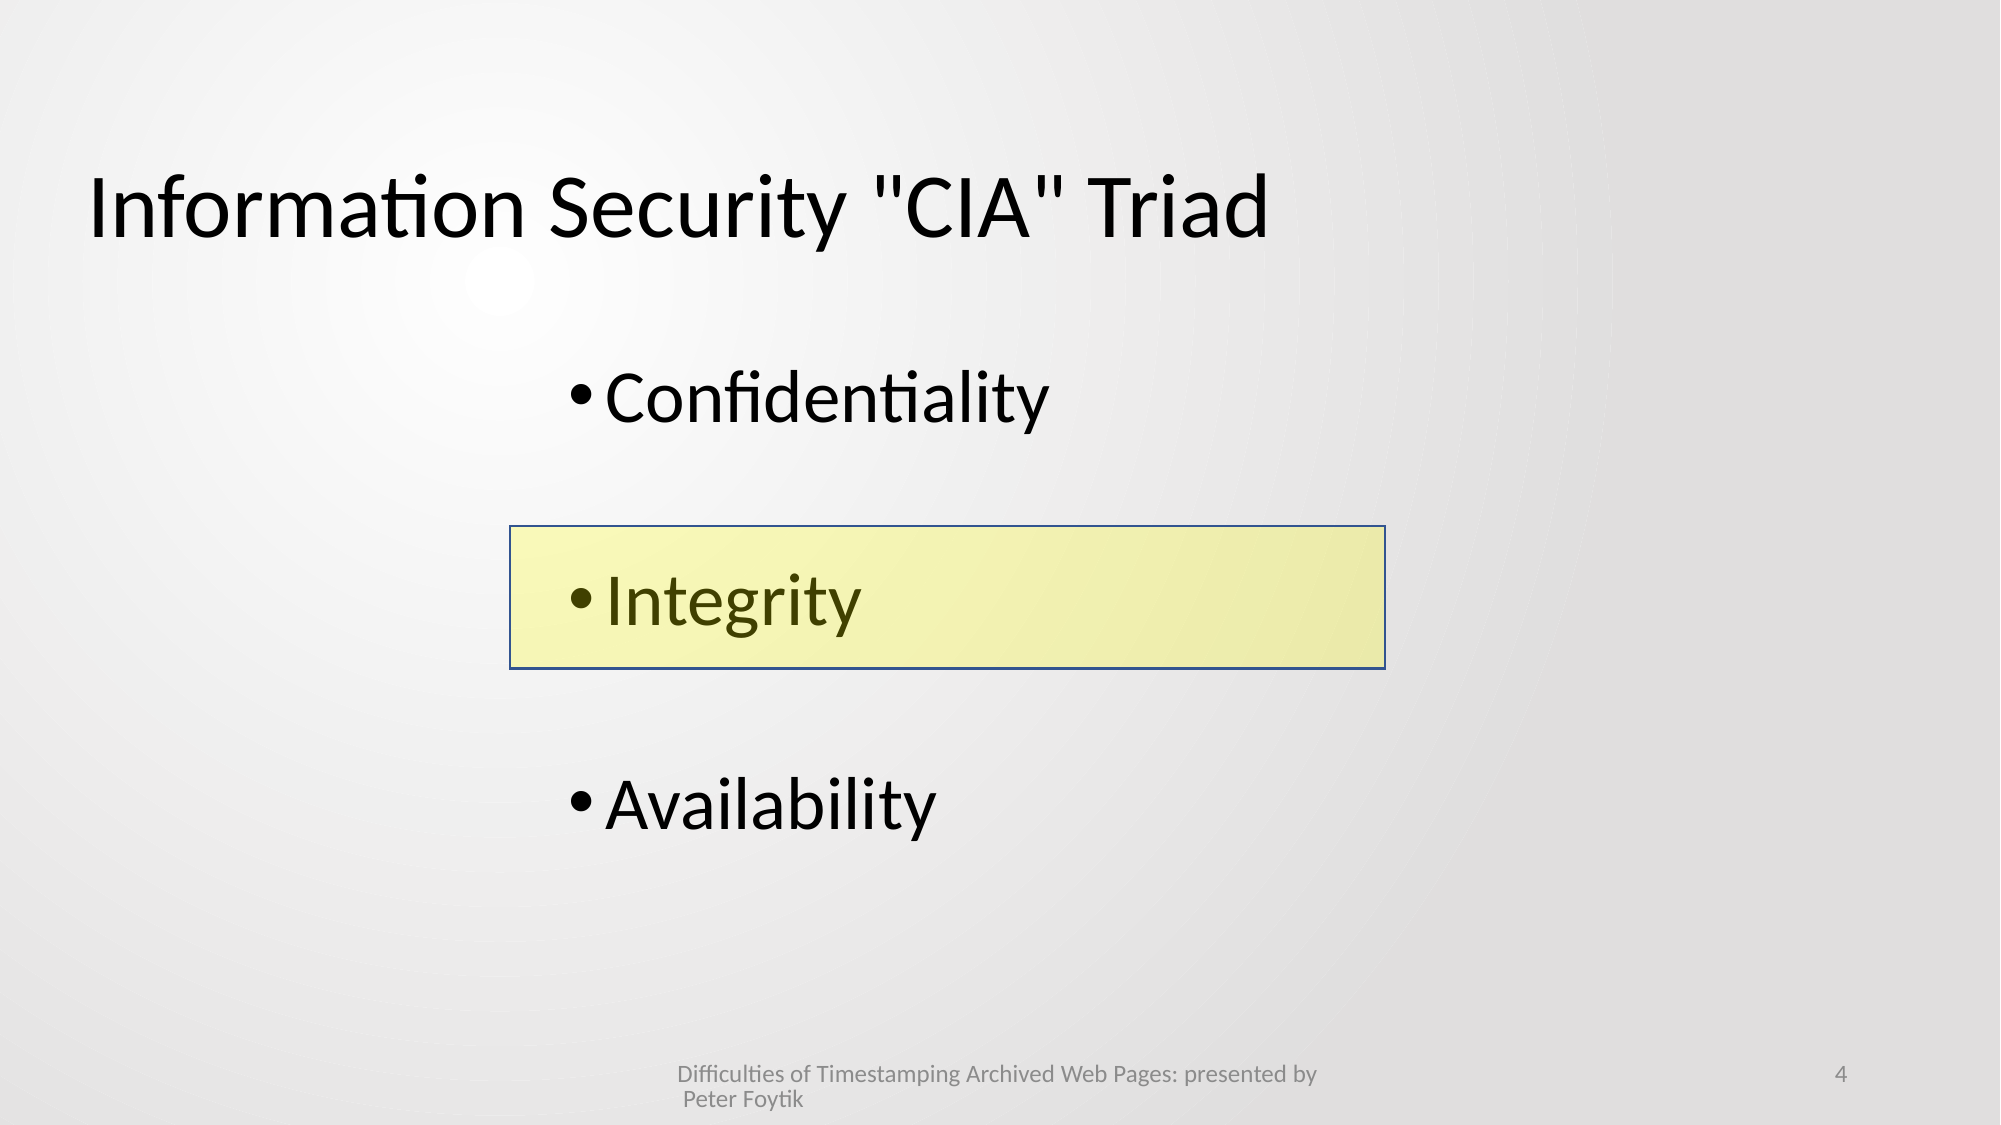

# Information Security "CIA" Triad
Confidentiality

Integrity

Availability

Difficulties of Timestamping Archived Web Pages: presented by Peter Foytik
4